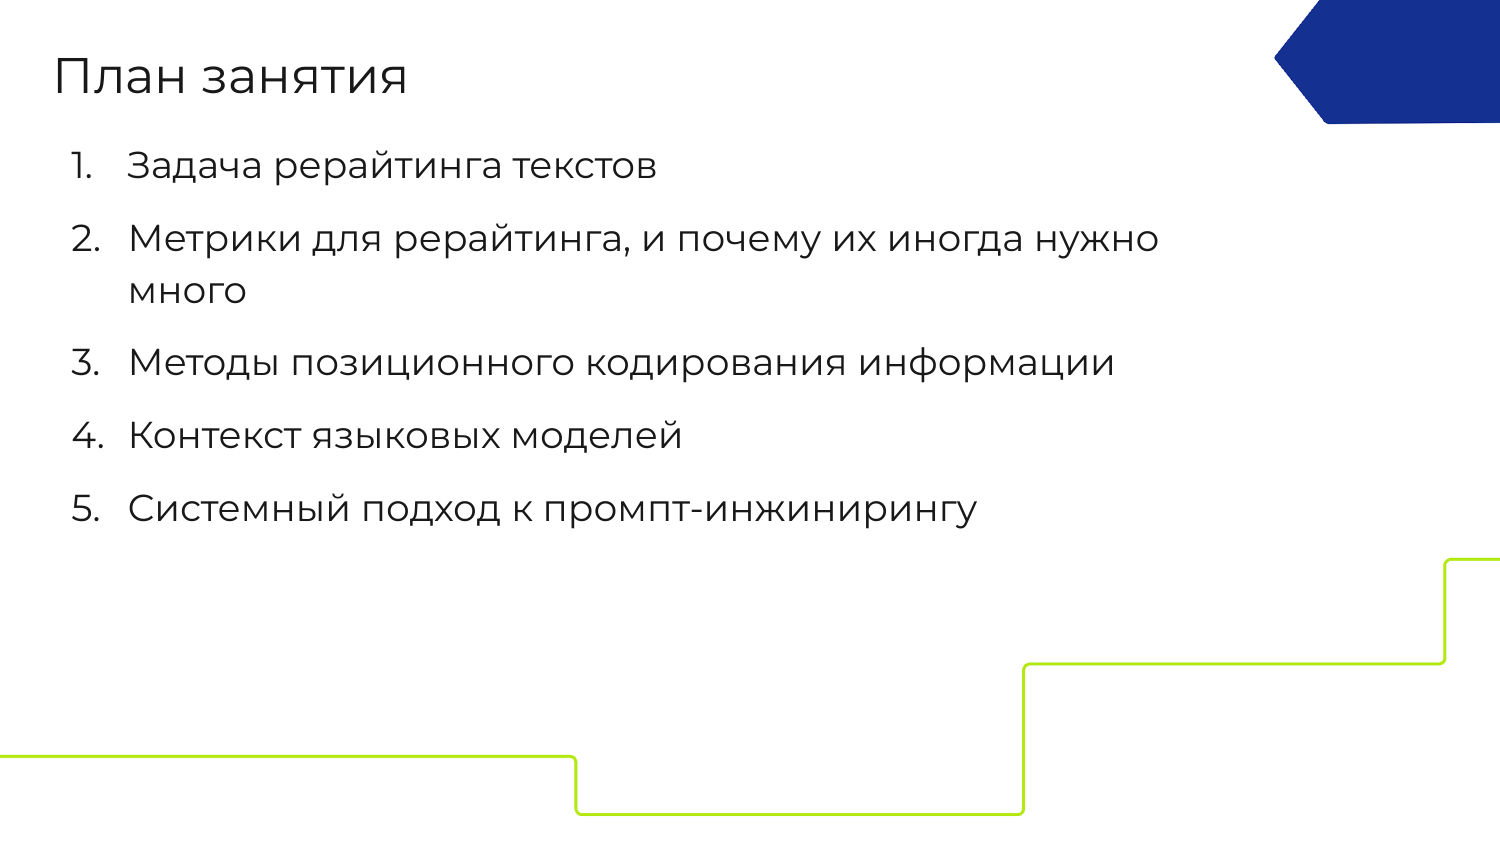

Задача рерайтинга текстов
Метрики для рерайтинга, и почему их иногда нужно много
Методы позиционного кодирования информации
Контекст языковых моделей
Системный подход к промпт-инжинирингу